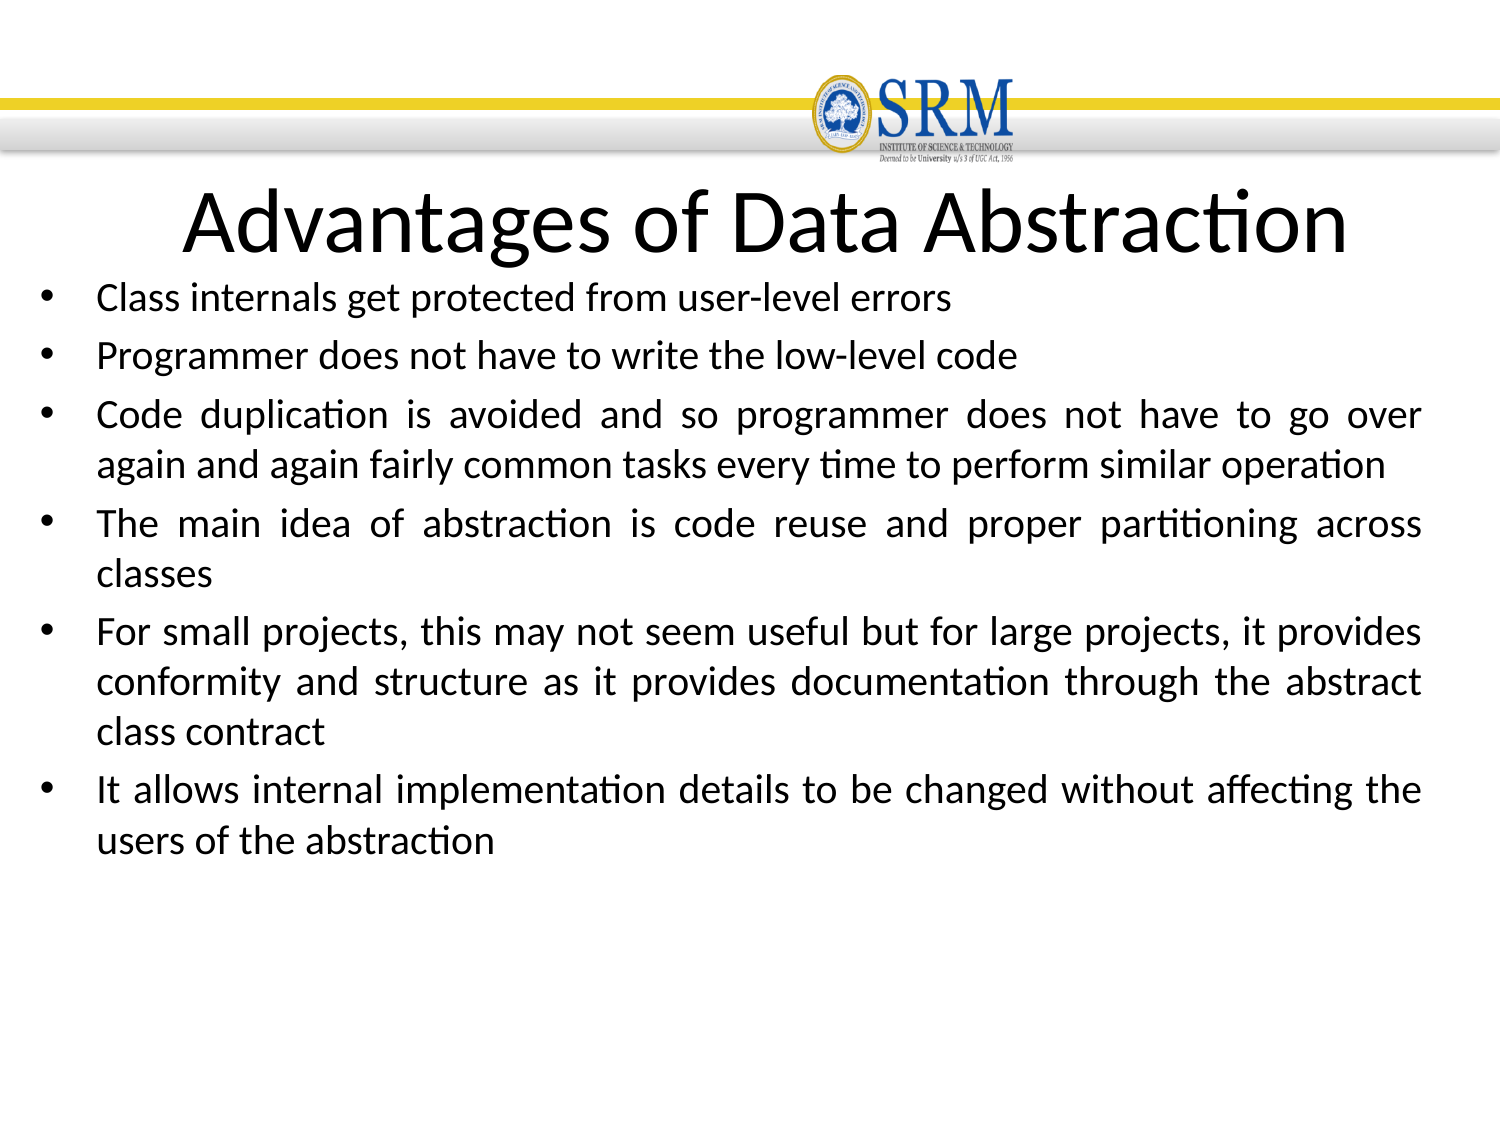

Advantages of Data Abstraction
Class internals get protected from user-level errors
Programmer does not have to write the low-level code
Code duplication is avoided and so programmer does not have to go over again and again fairly common tasks every time to perform similar operation
The main idea of abstraction is code reuse and proper partitioning across classes
For small projects, this may not seem useful but for large projects, it provides conformity and structure as it provides documentation through the abstract class contract
It allows internal implementation details to be changed without affecting the users of the abstraction